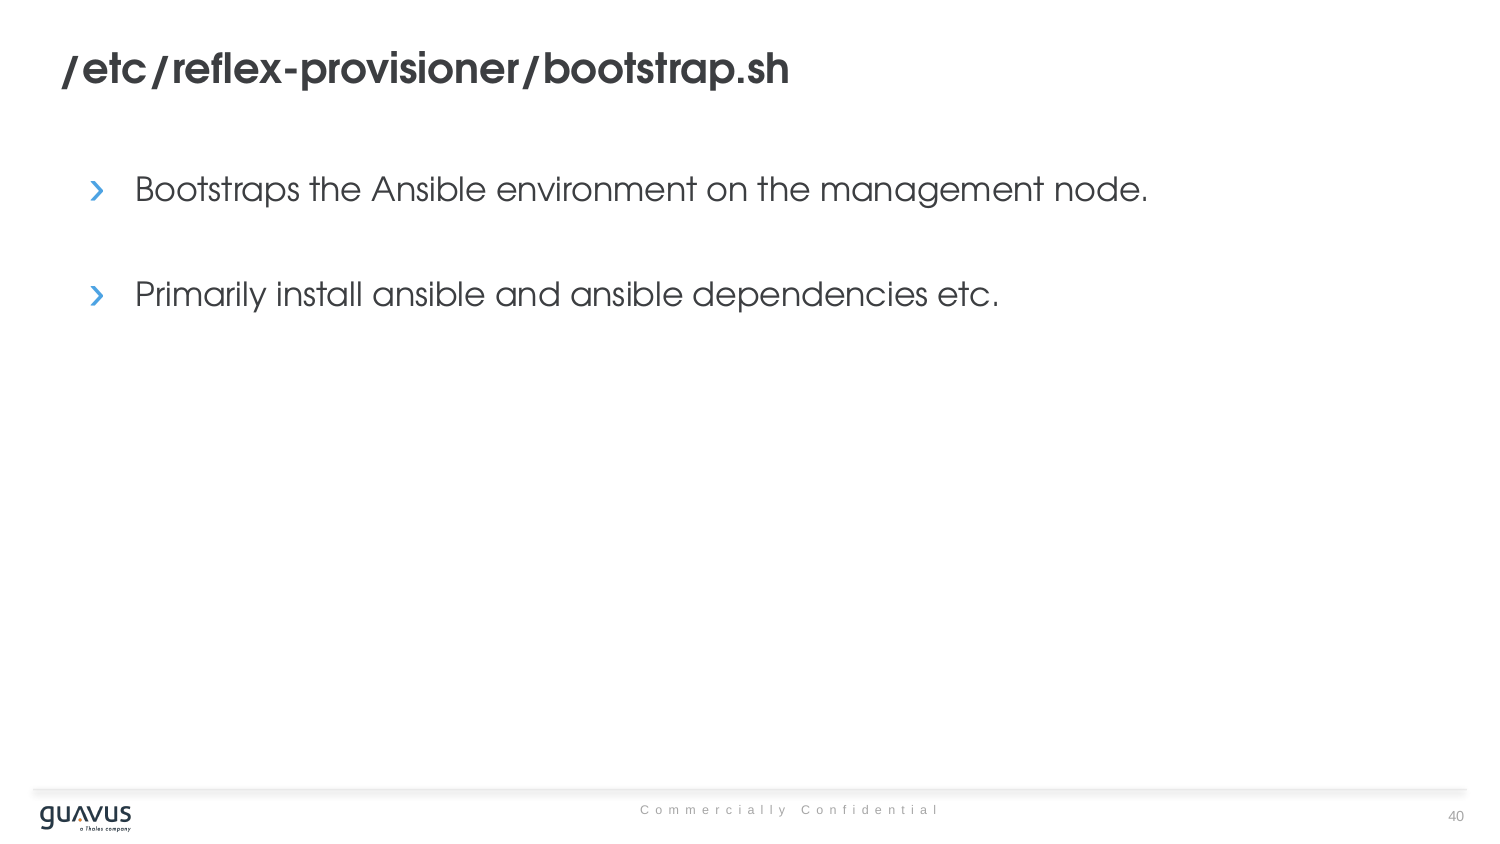

# /etc/reflex-provisioner/bootstrap.sh
Bootstraps the Ansible environment on the management node.

Primarily install ansible and ansible dependencies etc.